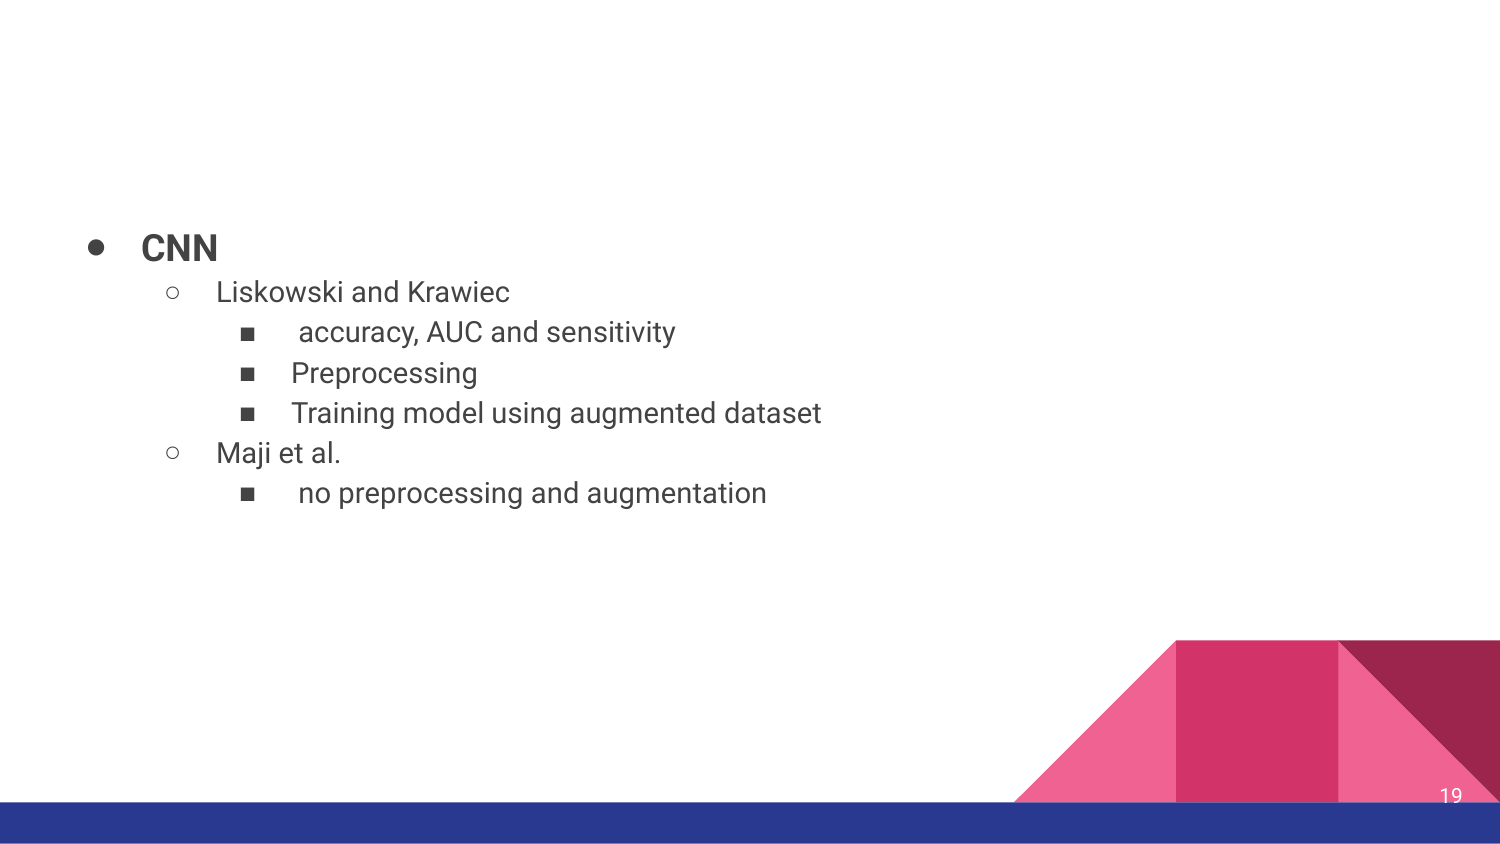

CNN
Liskowski and Krawiec
 accuracy, AUC and sensitivity
Preprocessing
Training model using augmented dataset
Maji et al.
 no preprocessing and augmentation
19